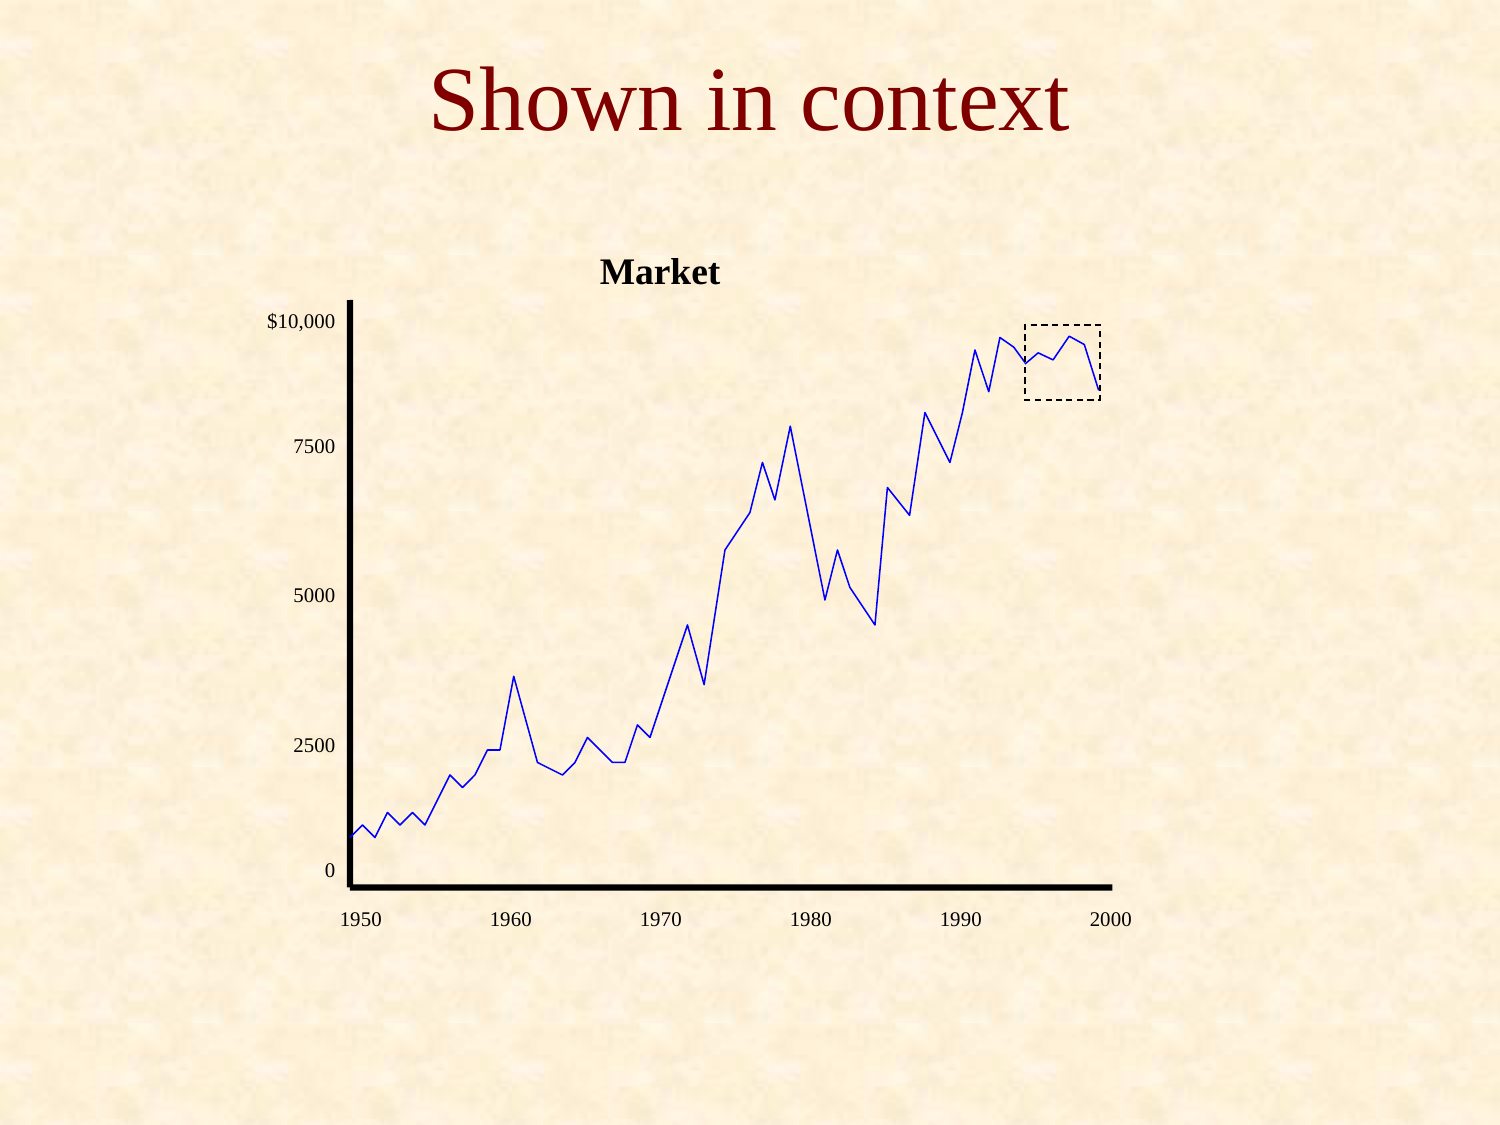

# Shown in context
Market
$10,000

7500

5000

2500

0

1950	1960	1970	1980	1990	2000